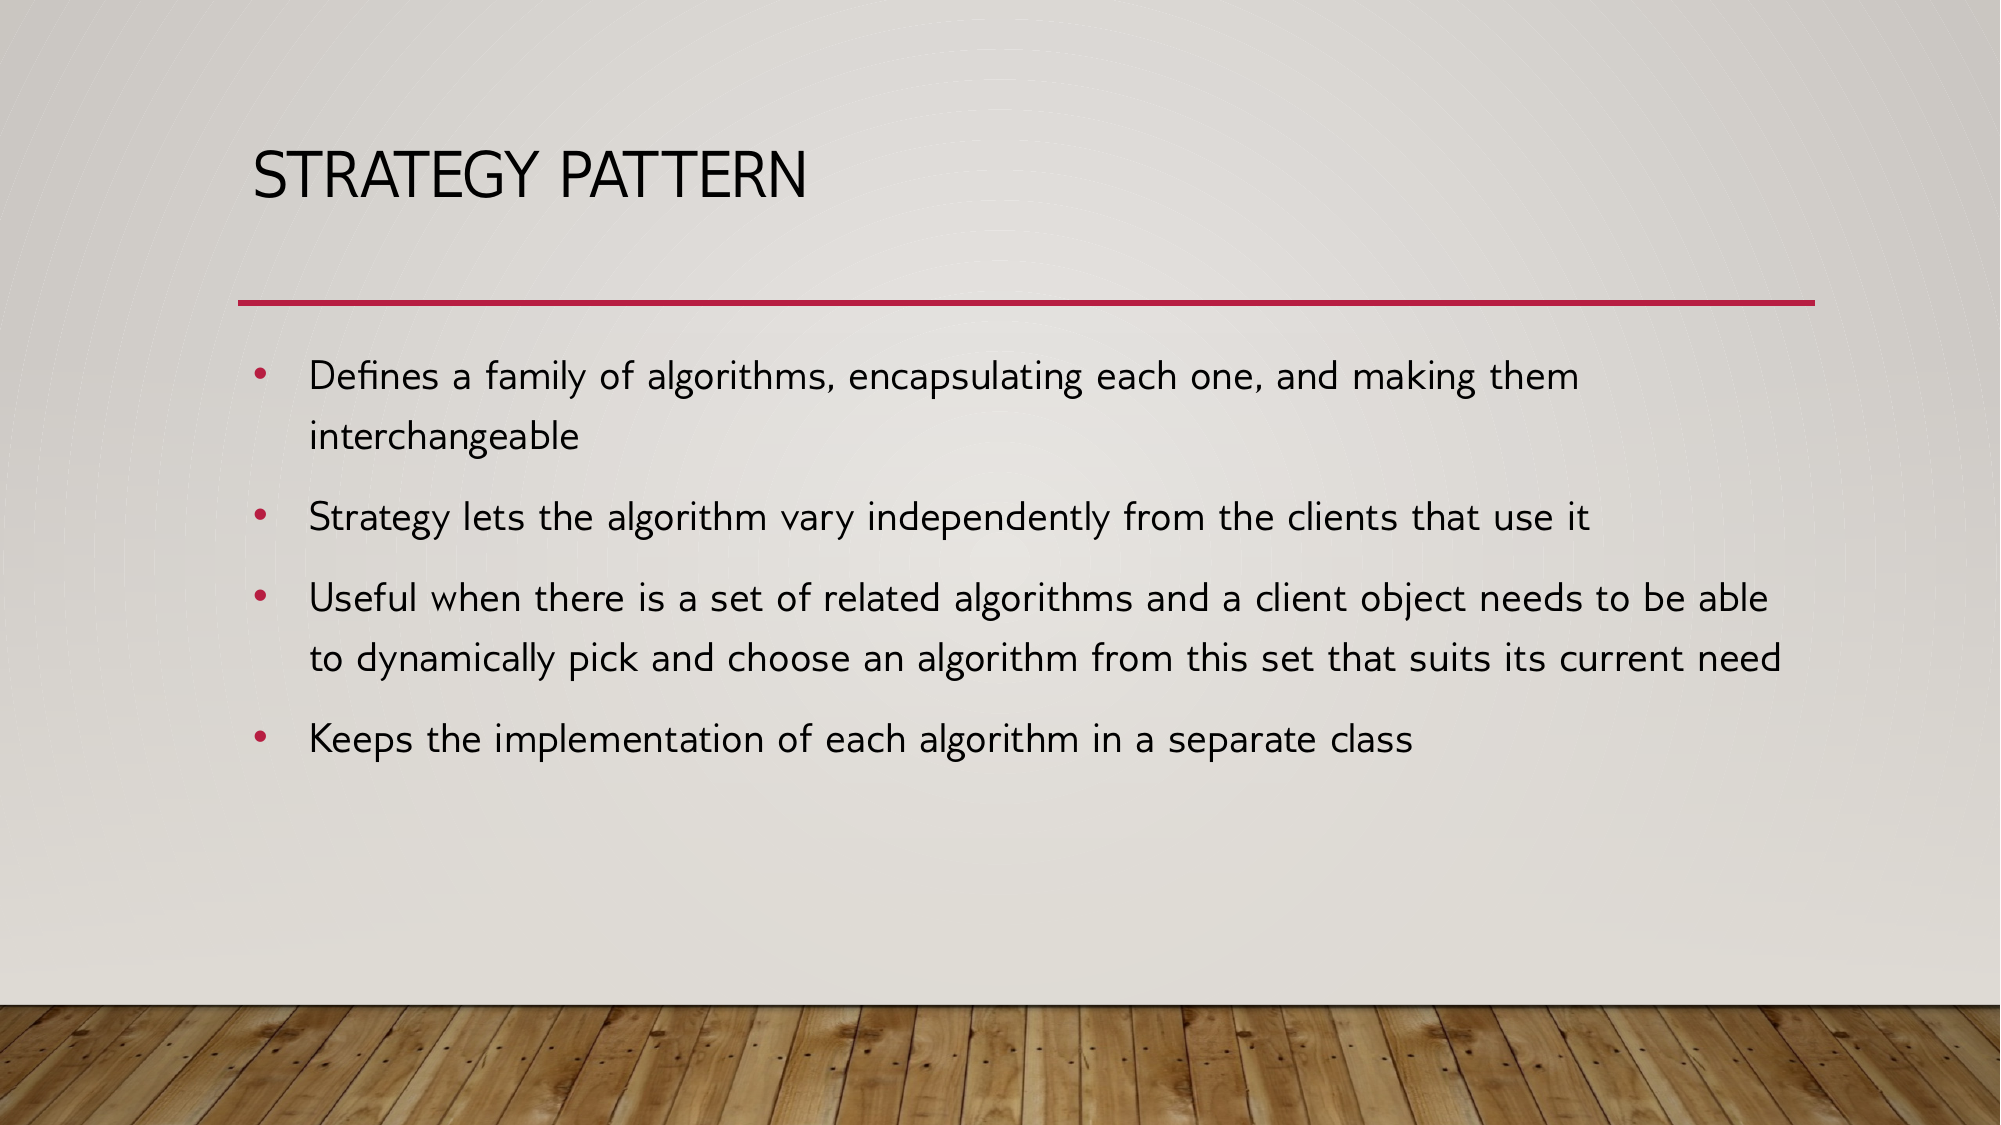

# Strategy Pattern
Defines a family of algorithms, encapsulating each one, and making them interchangeable
Strategy lets the algorithm vary independently from the clients that use it
Useful when there is a set of related algorithms and a client object needs to be able to dynamically pick and choose an algorithm from this set that suits its current need
Keeps the implementation of each algorithm in a separate class